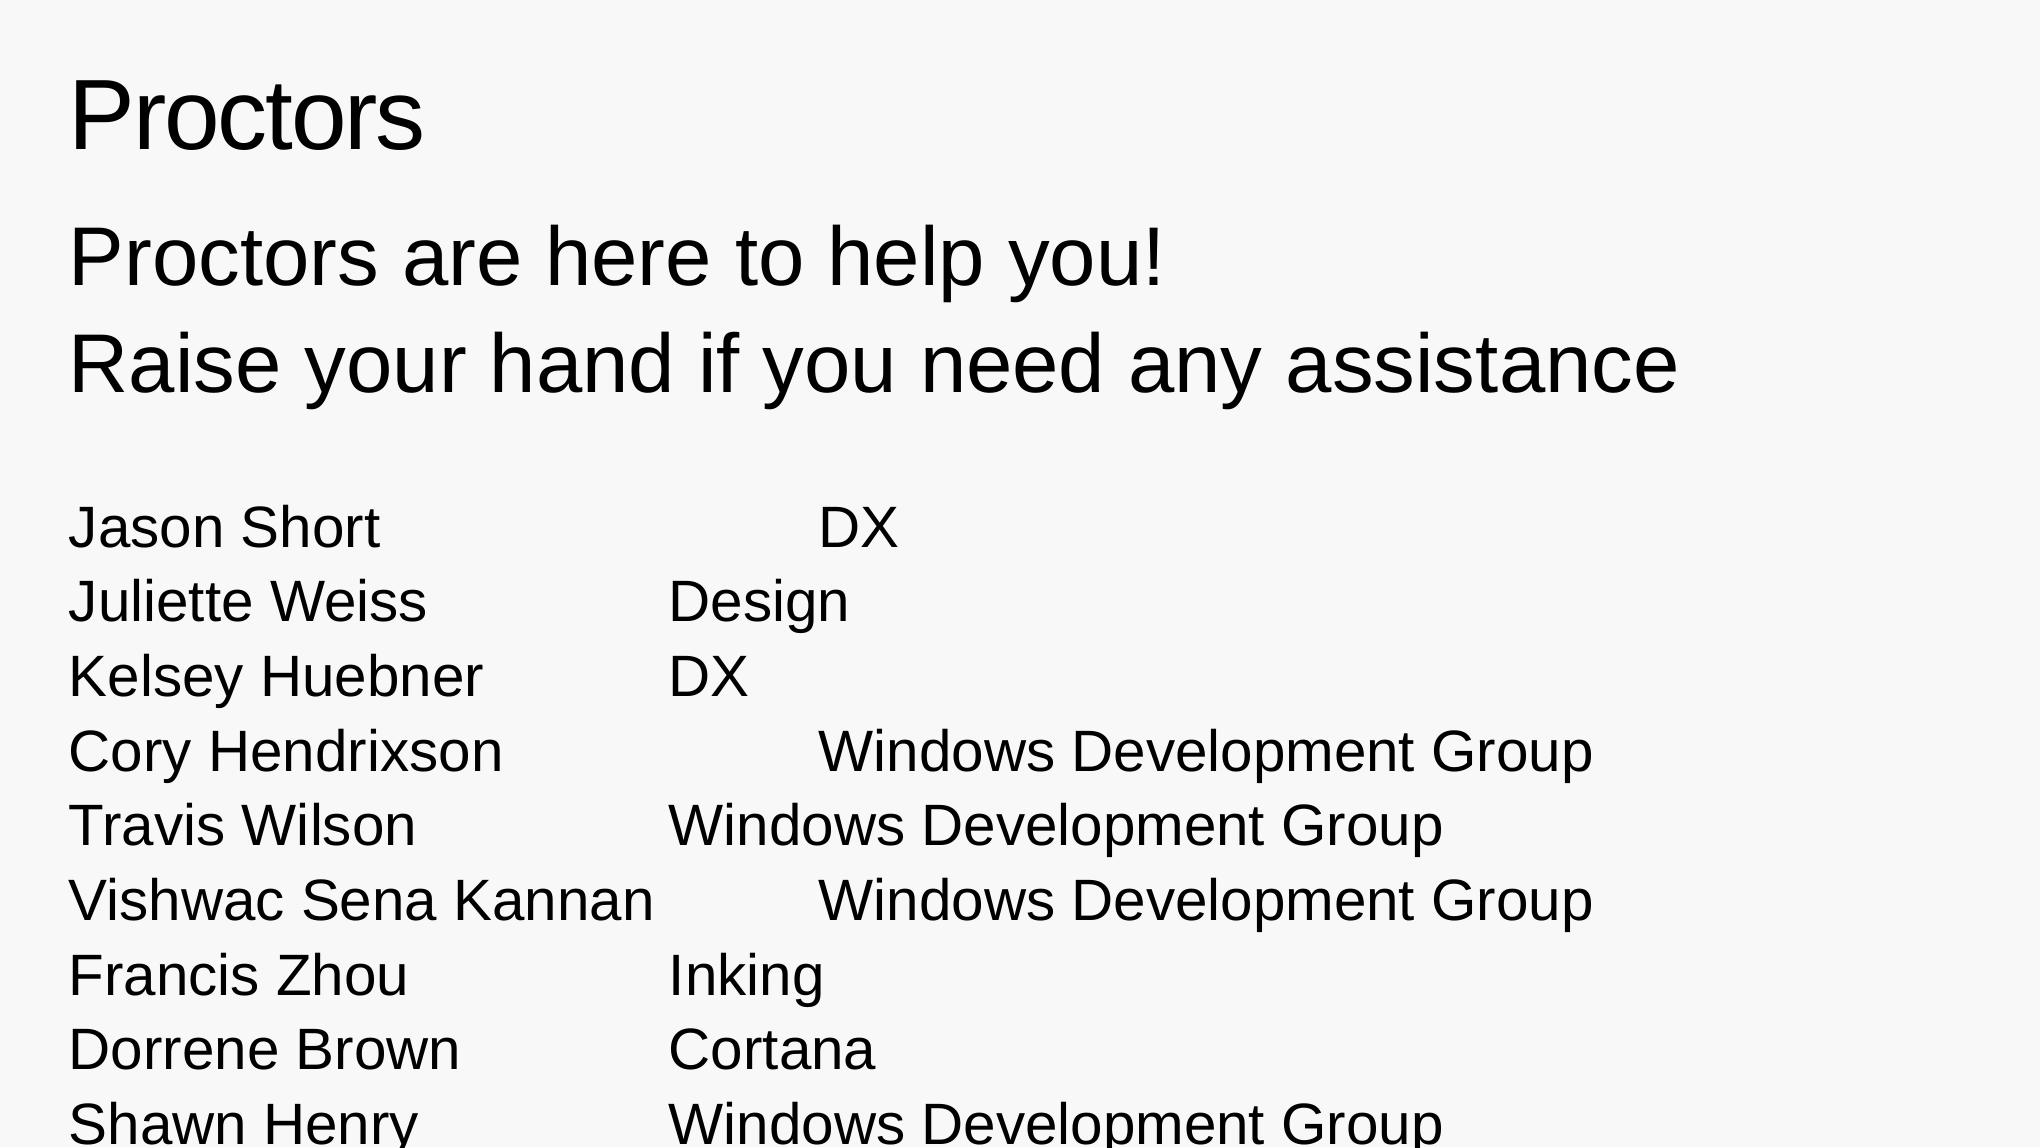

# Proctors
Proctors are here to help you!
Raise your hand if you need any assistance

Jason Short 			DX
Juliette Weiss 		Design
Kelsey Huebner 		DX
Cory Hendrixson 		Windows Development Group
Travis Wilson 		Windows Development Group
Vishwac Sena Kannan 	Windows Development Group
Francis Zhou		Inking
Dorrene Brown 		Cortana
Shawn Henry		Windows Development Group
Paul Rambo			Windows Development Group